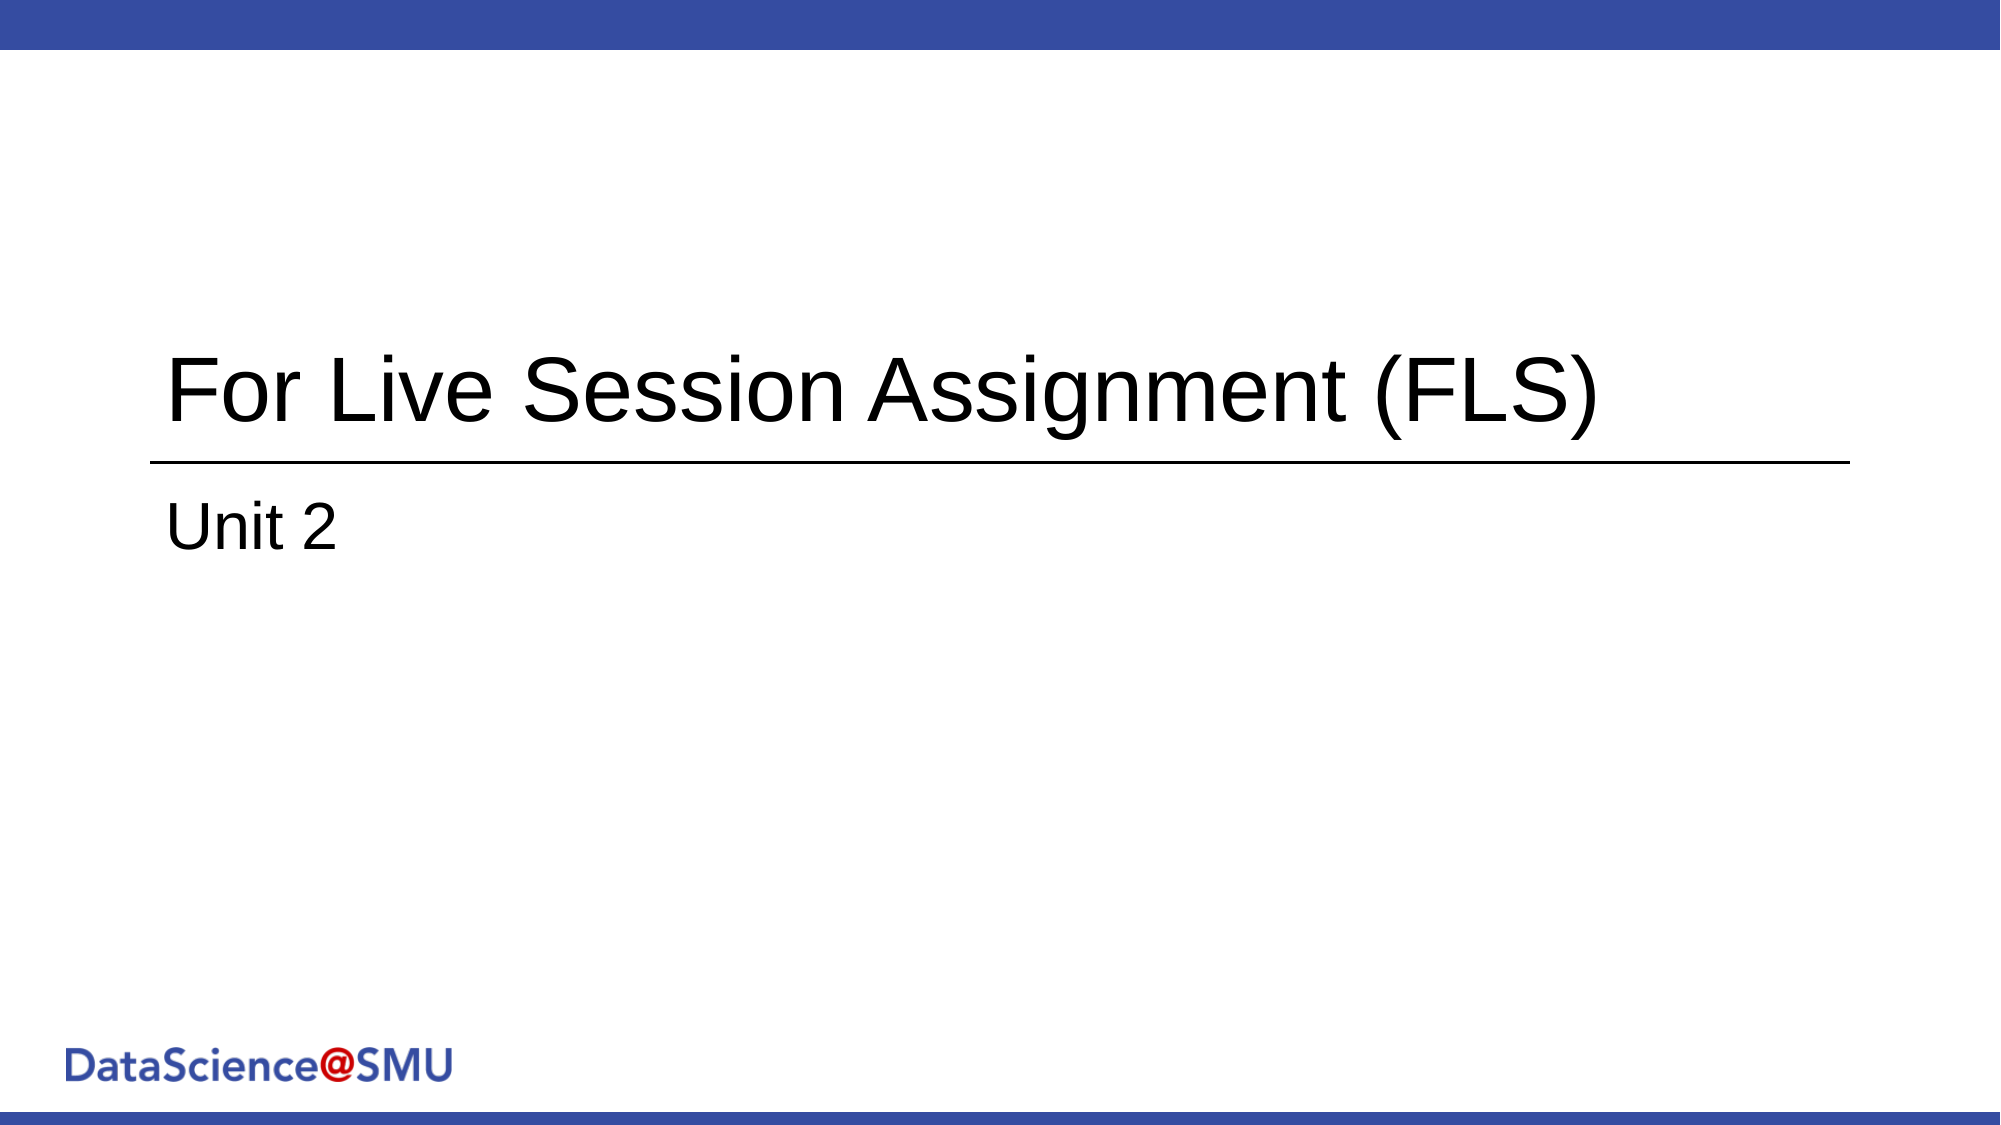

# For Live Session Assignment (FLS)
Unit 2